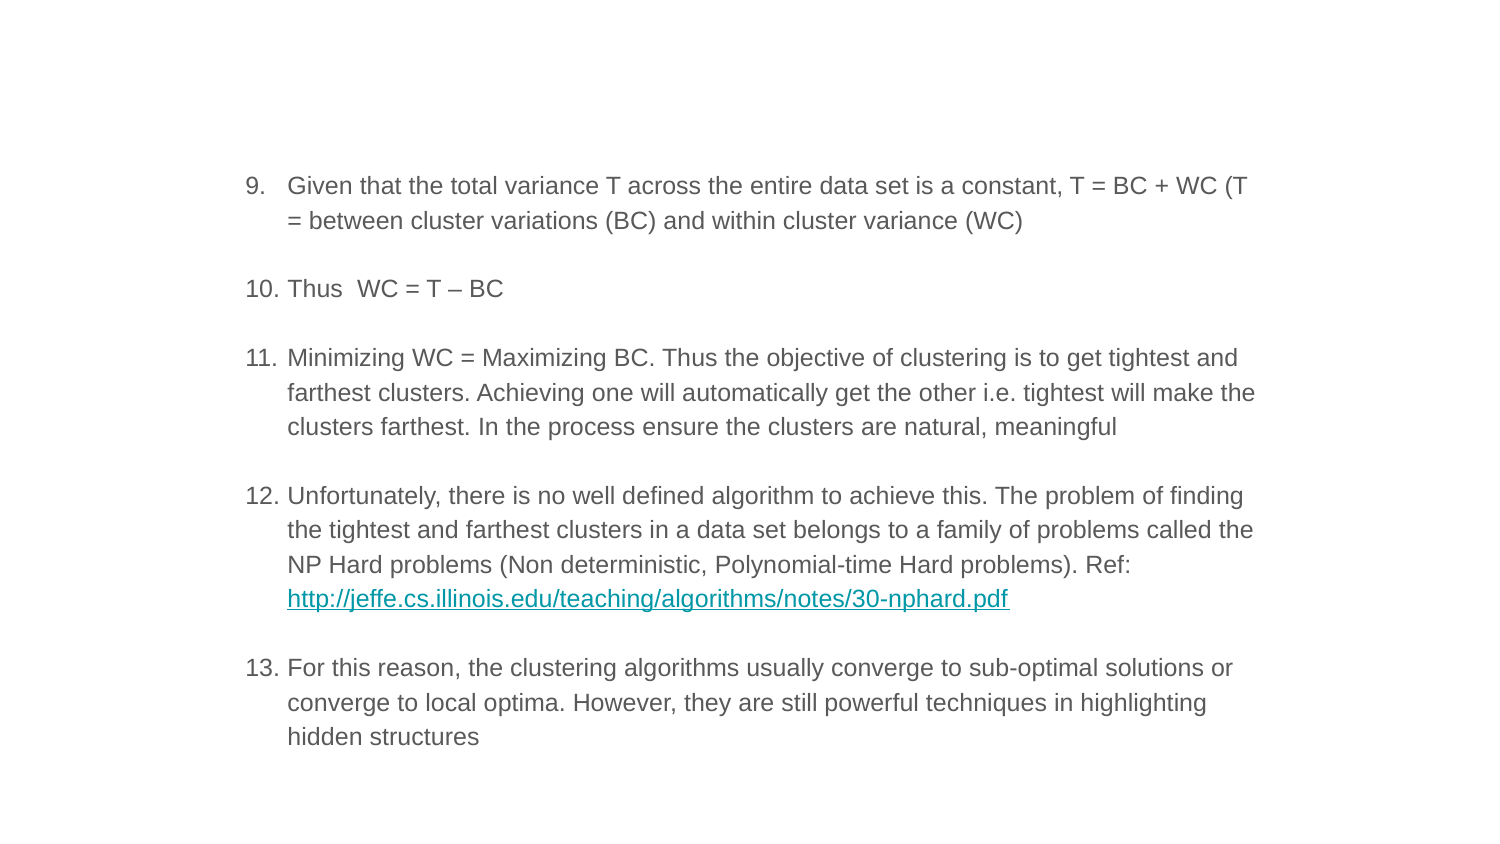

Given that the total variance T across the entire data set is a constant, T = BC + WC (T = between cluster variations (BC) and within cluster variance (WC)

Thus  WC = T – BC

Minimizing WC = Maximizing BC. Thus the objective of clustering is to get tightest and farthest clusters. Achieving one will automatically get the other i.e. tightest will make the clusters farthest. In the process ensure the clusters are natural, meaningful

Unfortunately, there is no well defined algorithm to achieve this. The problem of finding the tightest and farthest clusters in a data set belongs to a family of problems called the NP Hard problems (Non deterministic, Polynomial-time Hard problems). Ref: http://jeffe.cs.illinois.edu/teaching/algorithms/notes/30-nphard.pdf

For this reason, the clustering algorithms usually converge to sub-optimal solutions or converge to local optima. However, they are still powerful techniques in highlighting hidden structures